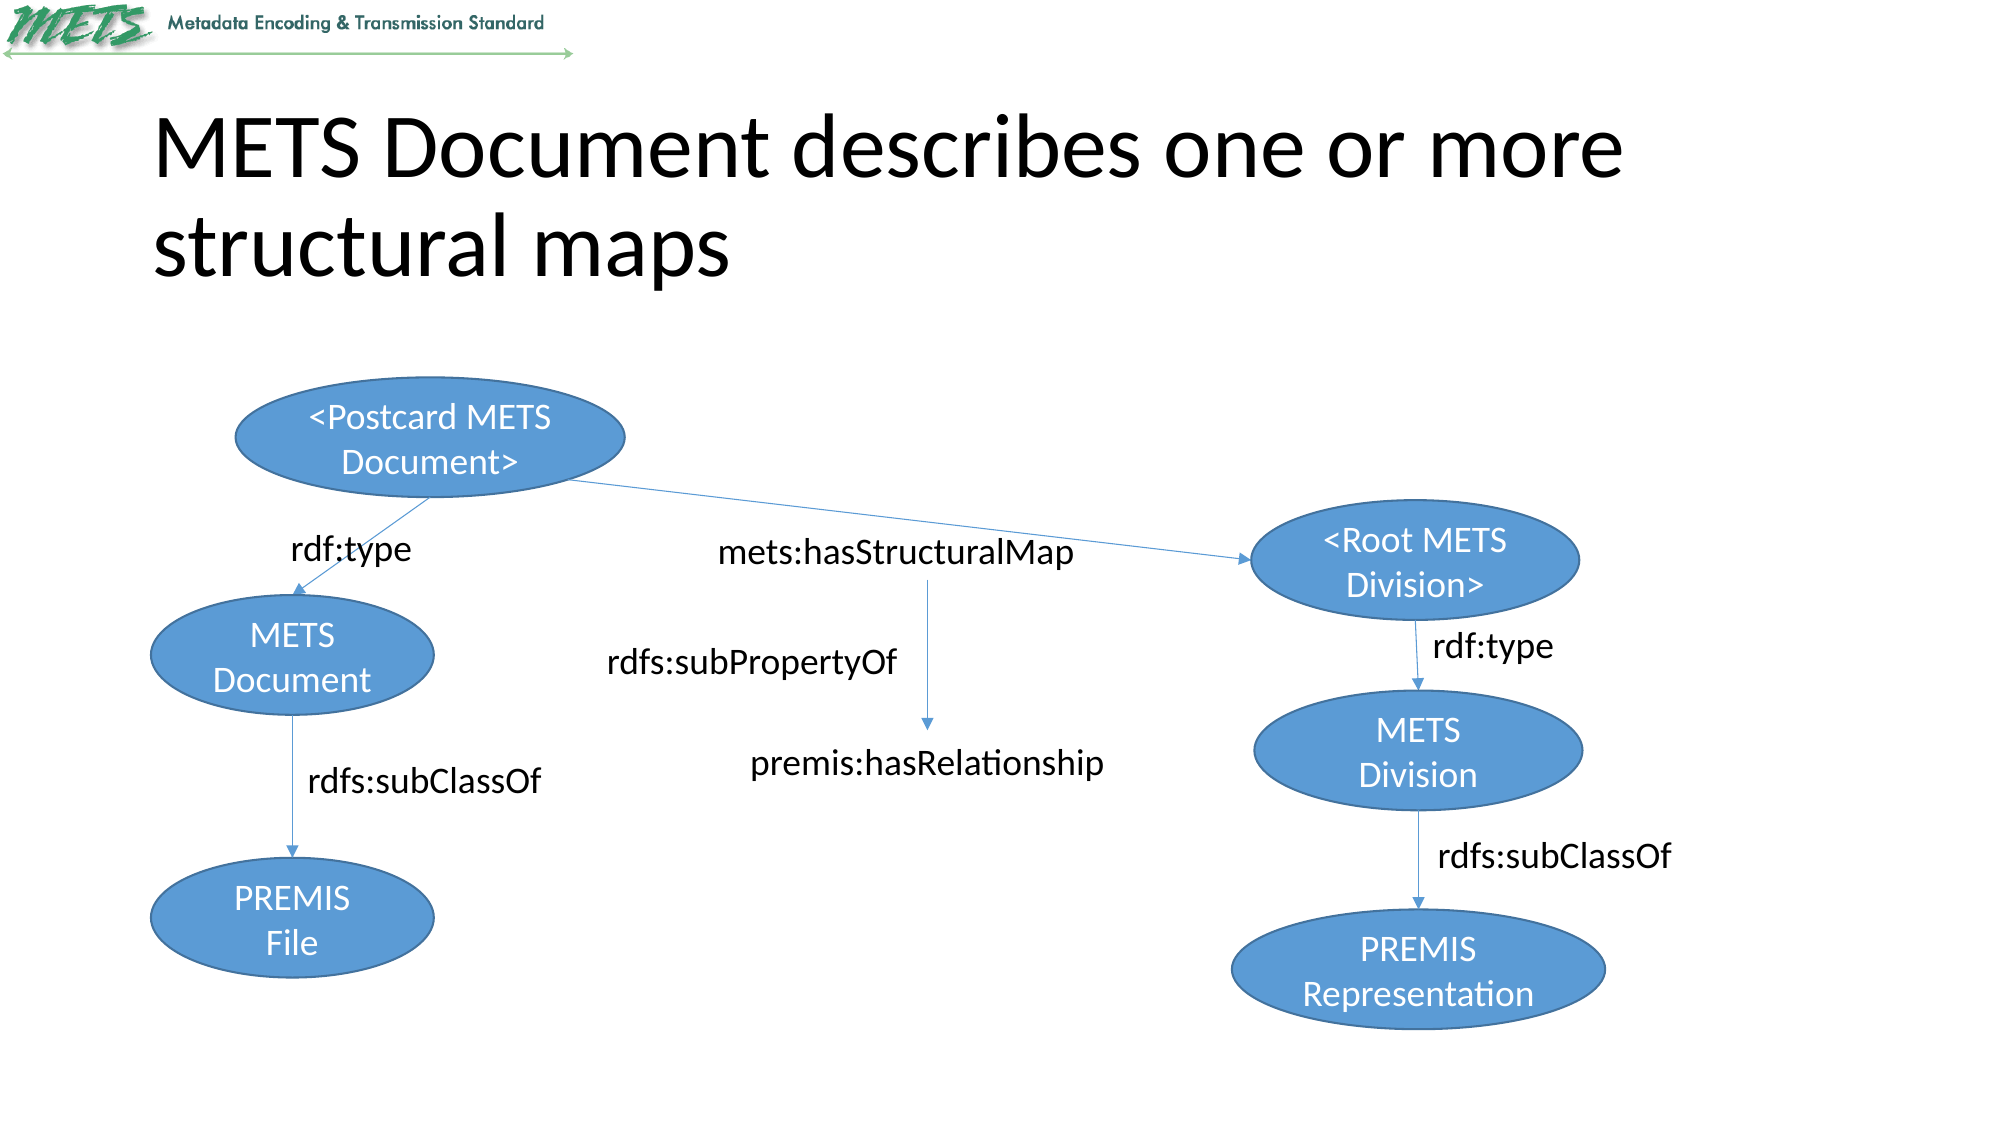

# METS Document describes one or more structural maps
<Postcard METS Document>
<Root METS Division>
rdf:type
mets:hasStructuralMap
METS Document
rdf:type
rdfs:subPropertyOf
METS Division
premis:hasRelationship
rdfs:subClassOf
rdfs:subClassOf
PREMIS File
PREMIS Representation